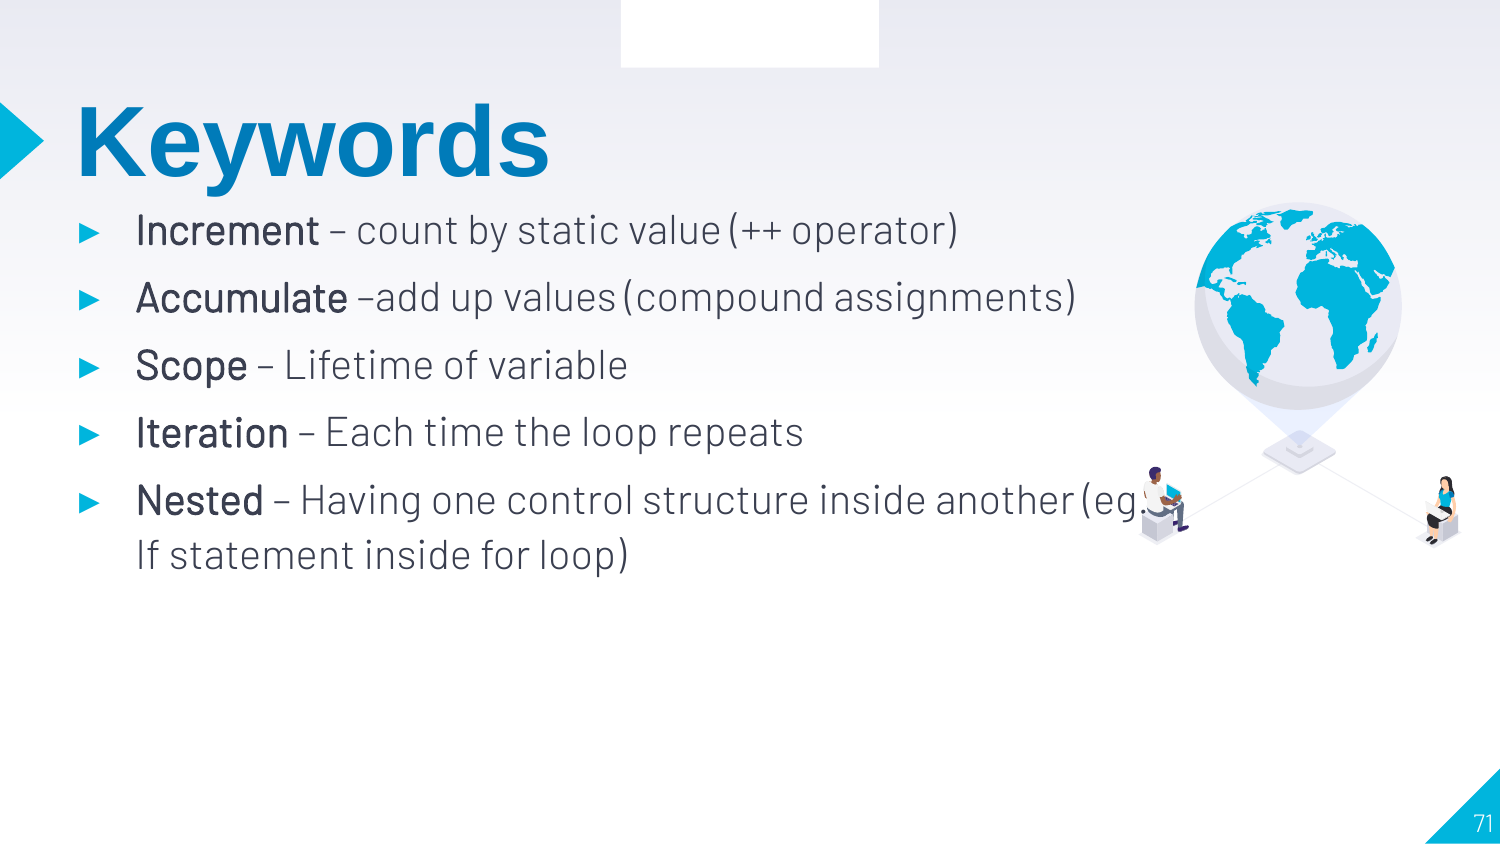

Section Review

# Keywords
Increment – count by static value (++ operator)
Accumulate –add up values (compound assignments)
Scope – Lifetime of variable
Iteration – Each time the loop repeats
Nested – Having one control structure inside another (eg. If statement inside for loop)

71